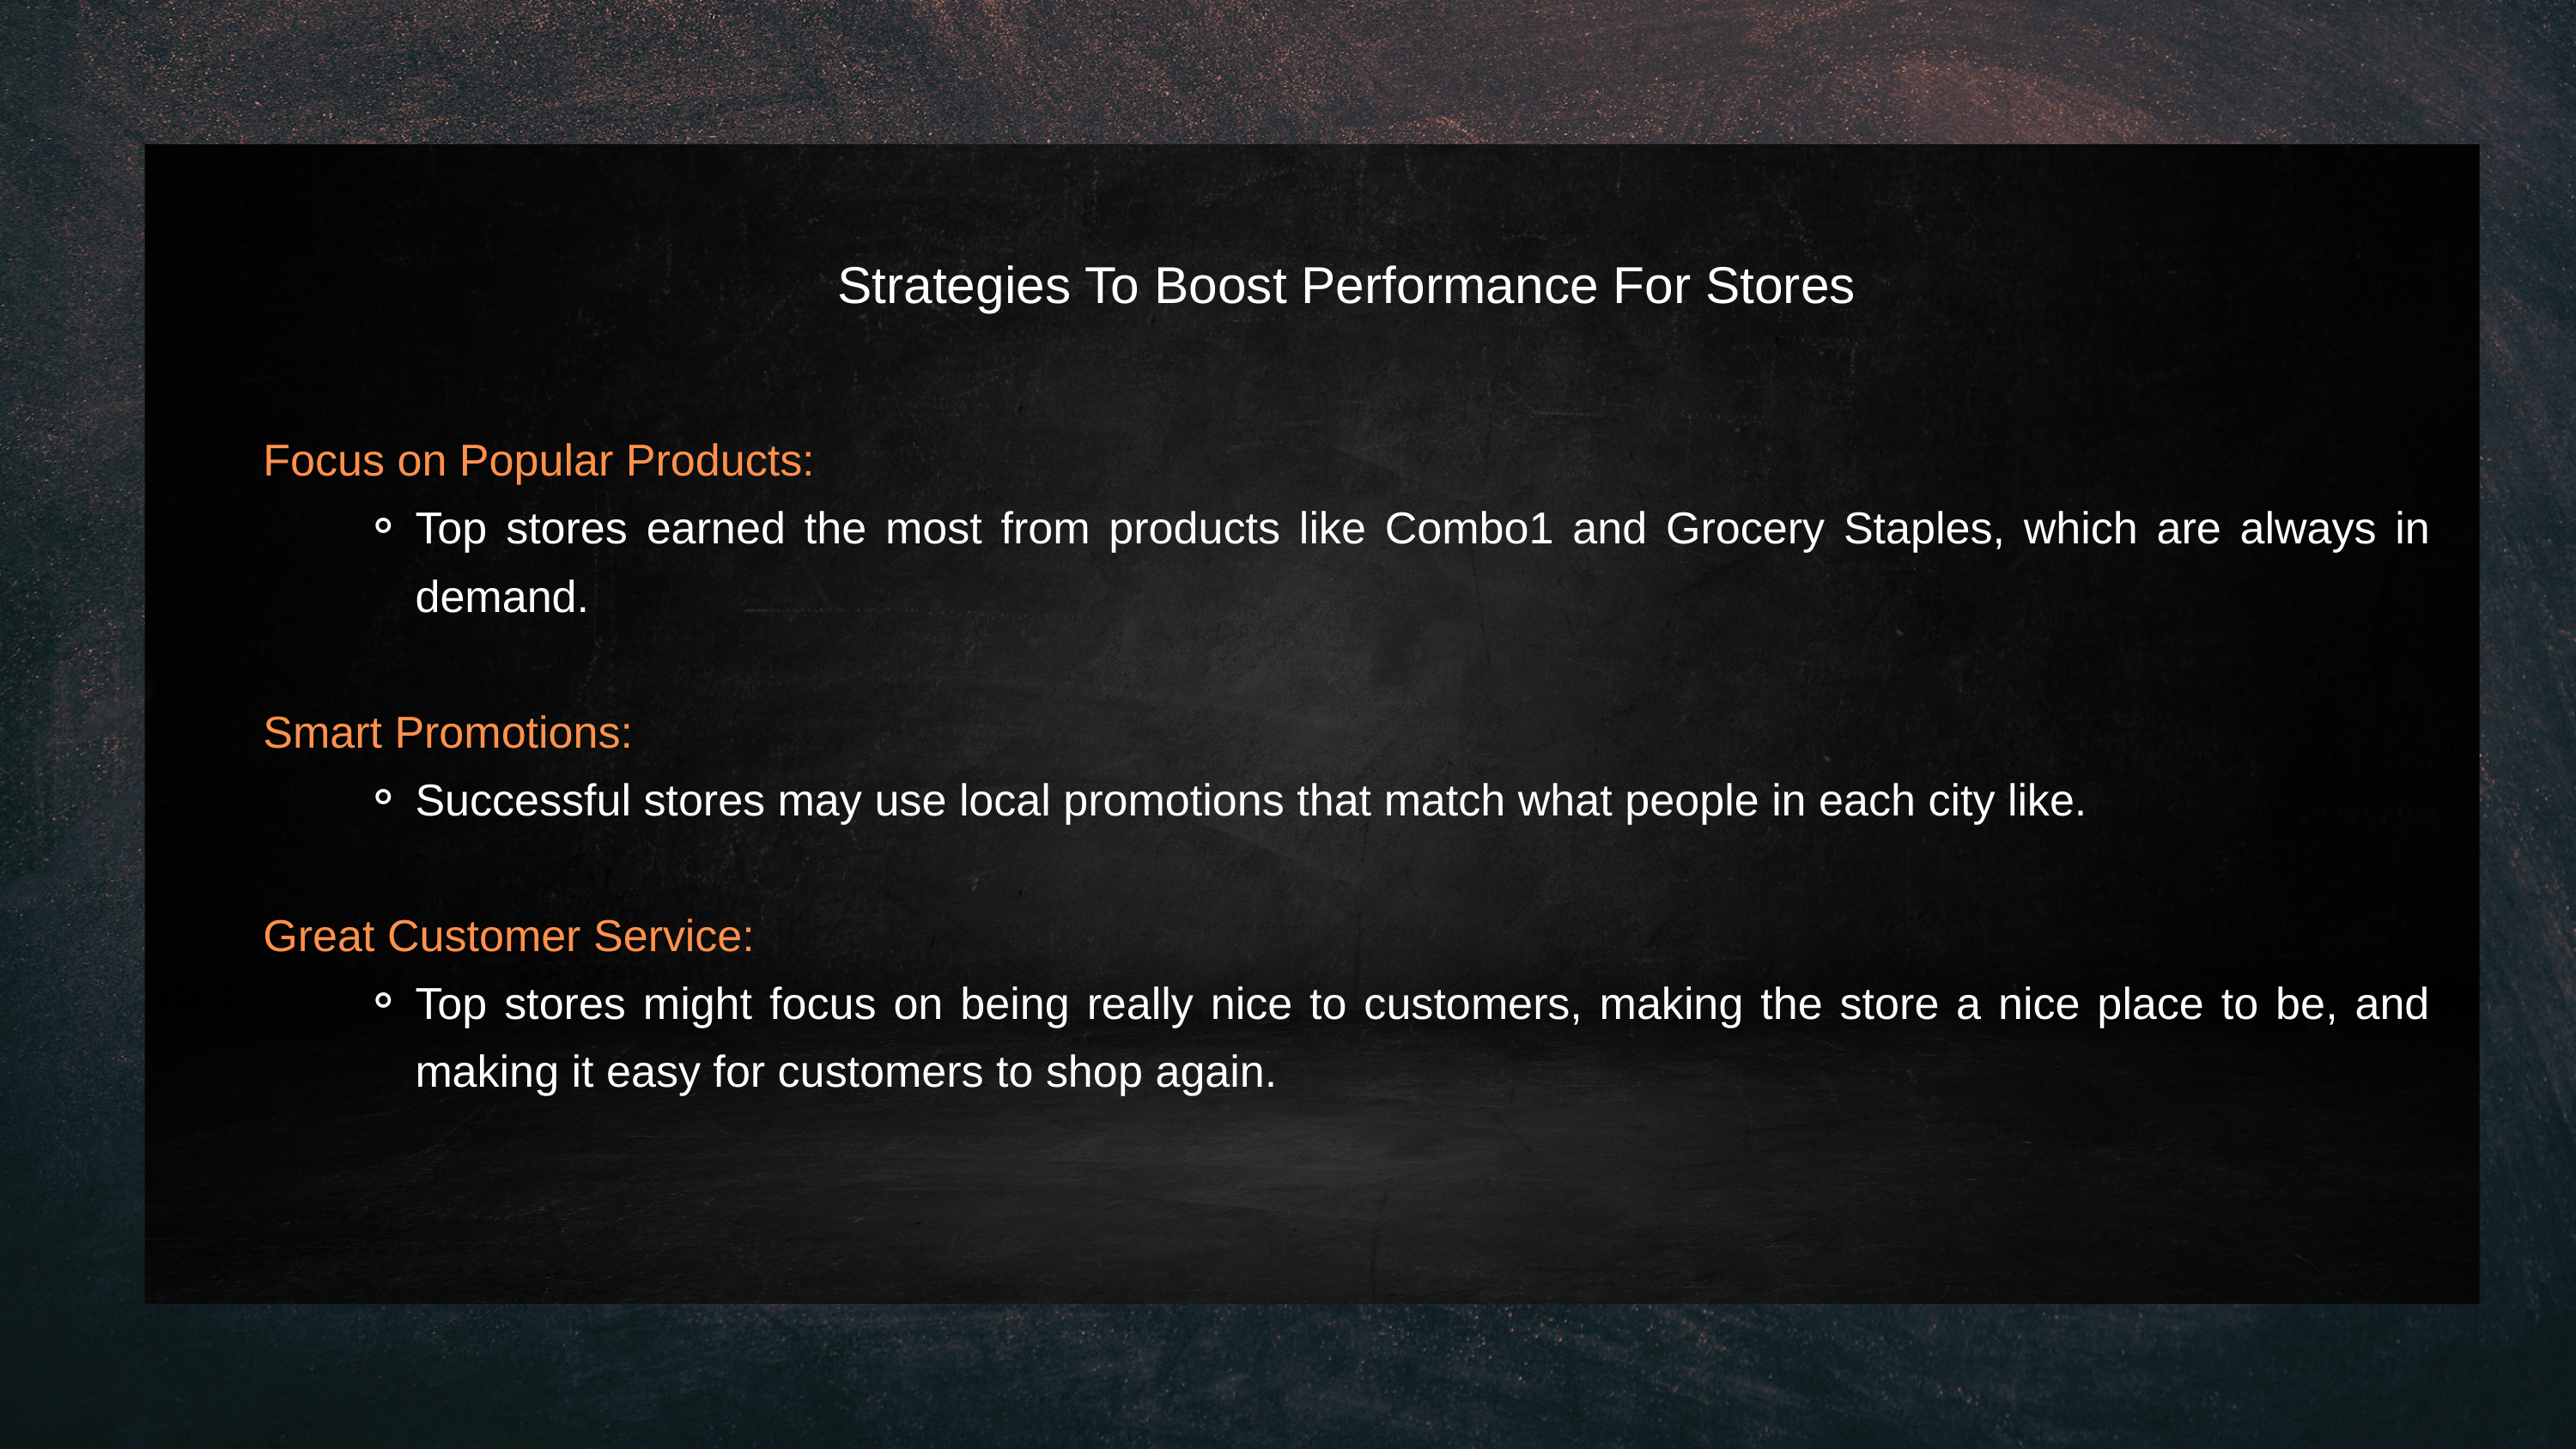

Strategies To Boost Performance For Stores
Focus on Popular Products:
Top stores earned the most from products like Combo1 and Grocery Staples, which are always in demand.

Smart Promotions:
Successful stores may use local promotions that match what people in each city like.

Great Customer Service:
Top stores might focus on being really nice to customers, making the store a nice place to be, and making it easy for customers to shop again.